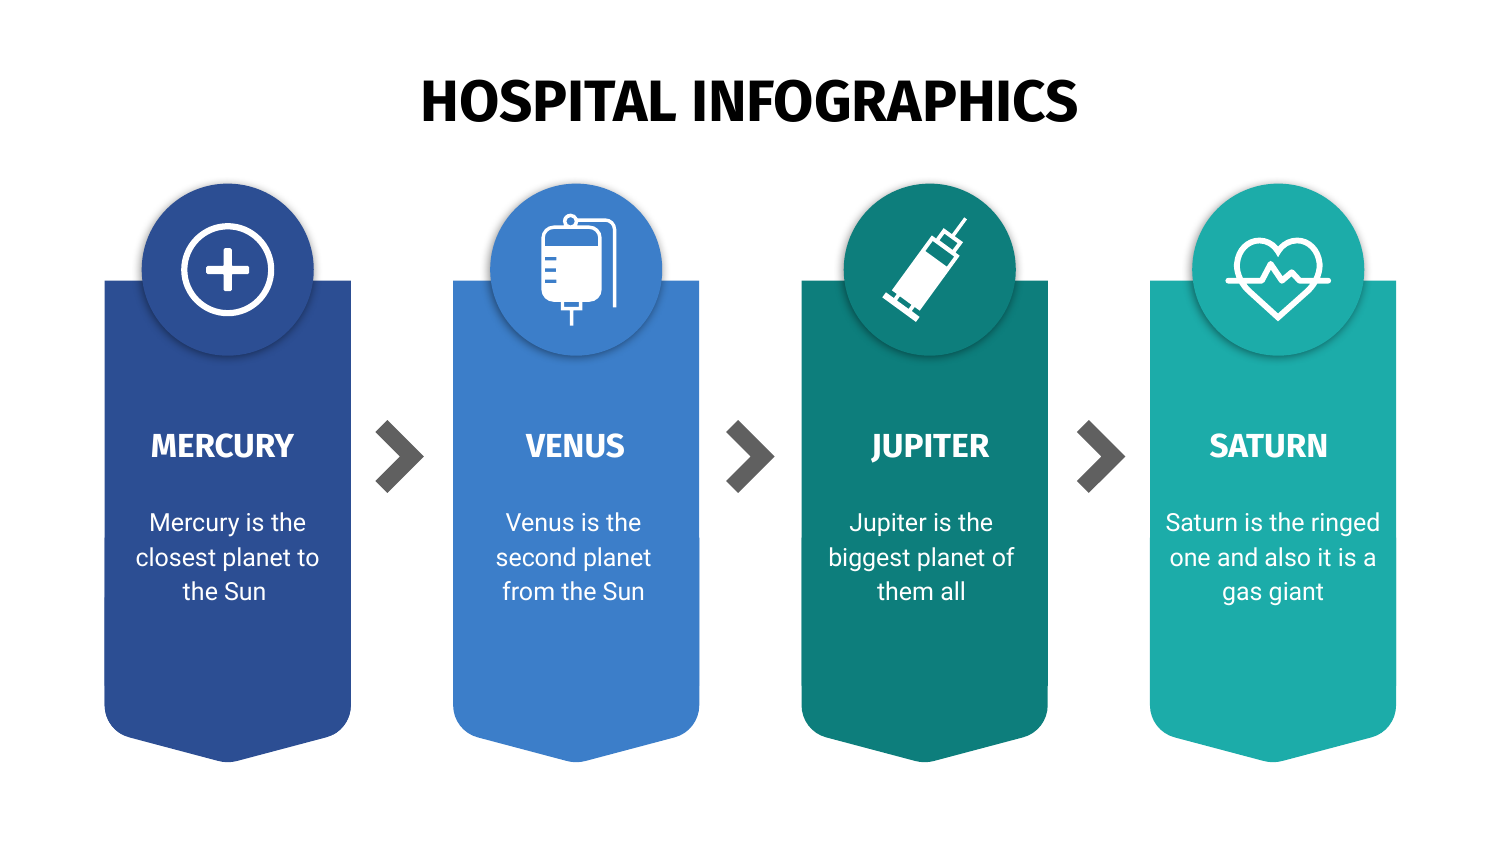

HOSPITAL INFOGRAPHICS

MERCURY
VENUS
JUPITER
SATURN

Mercury is the closest planet to the Sun
Venus is the second planet from the Sun

Jupiter is the biggest planet of them all
Saturn is the ringed one and also it is a gas giant